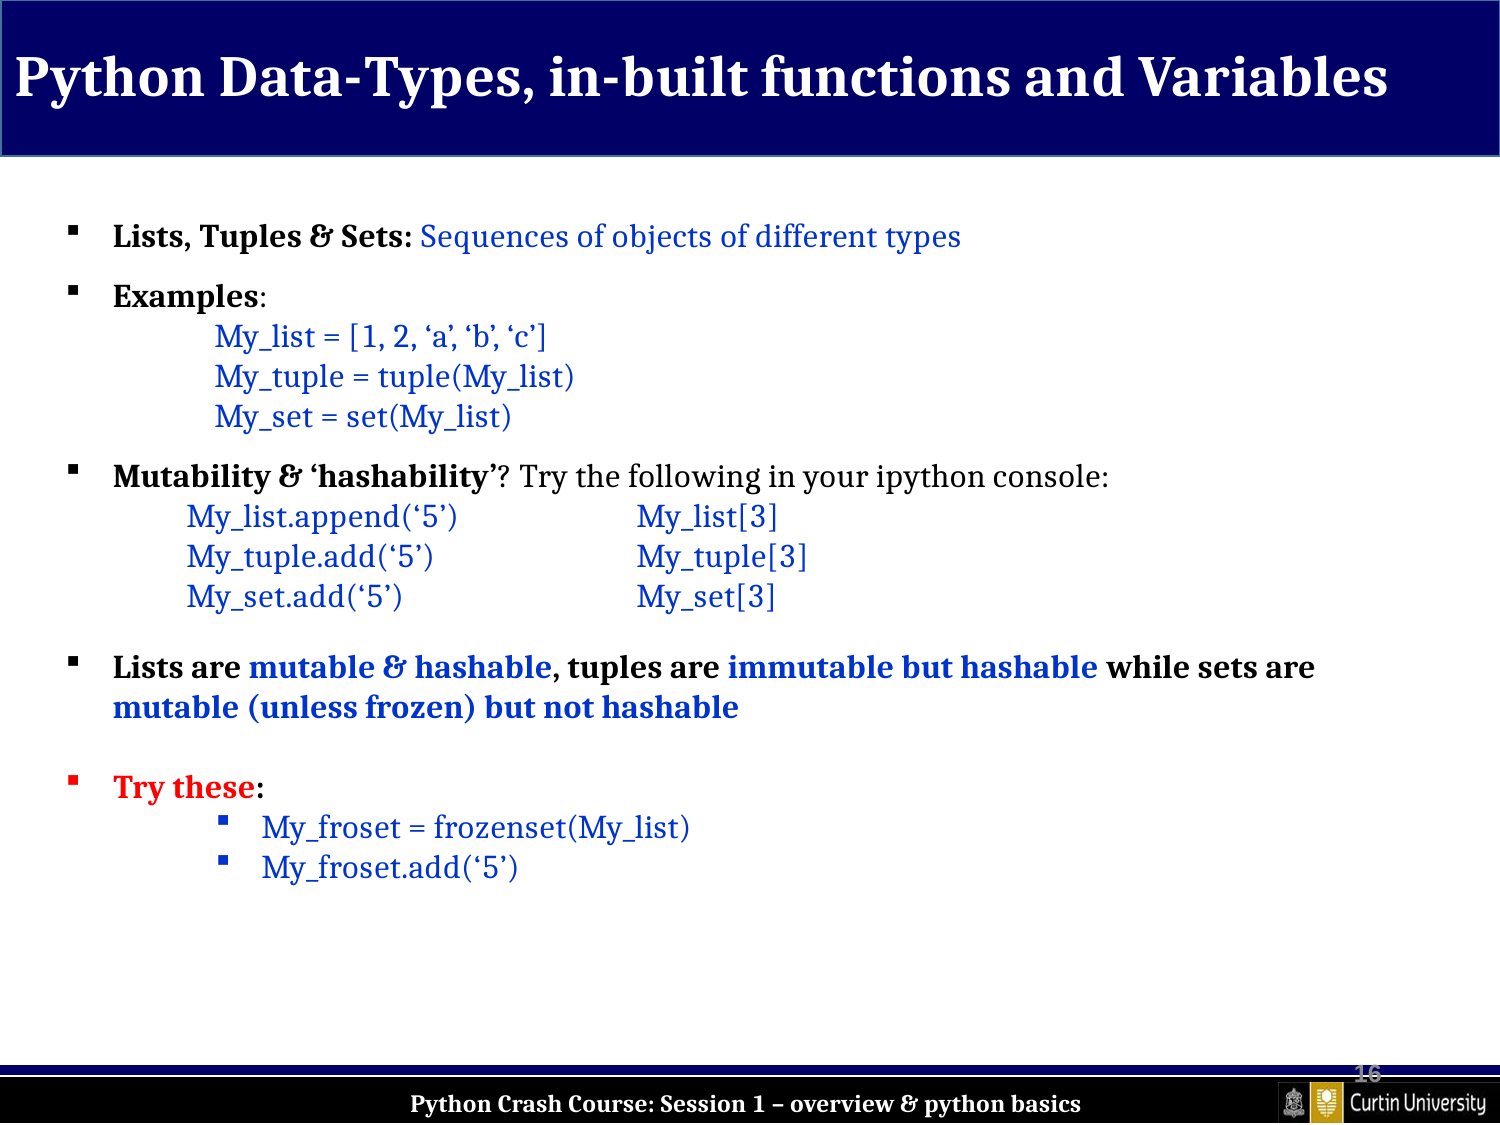

Python Data-Types, in-built functions and Variables
Lists, Tuples & Sets: Sequences of objects of different types

Examples:
My_list = [1, 2, ‘a’, ‘b’, ‘c’]
My_tuple = tuple(My_list)
My_set = set(My_list)

Mutability & ‘hashability’? Try the following in your ipython console:
My_list.append(‘5’)		My_list[3]
My_tuple.add(‘5’)		My_tuple[3]
My_set.add(‘5’)		My_set[3]
Lists are mutable & hashable, tuples are immutable but hashable while sets are mutable (unless frozen) but not hashable

Try these:
My_froset = frozenset(My_list)
My_froset.add(‘5’)
16
Python Crash Course: Session 1 – overview & python basics